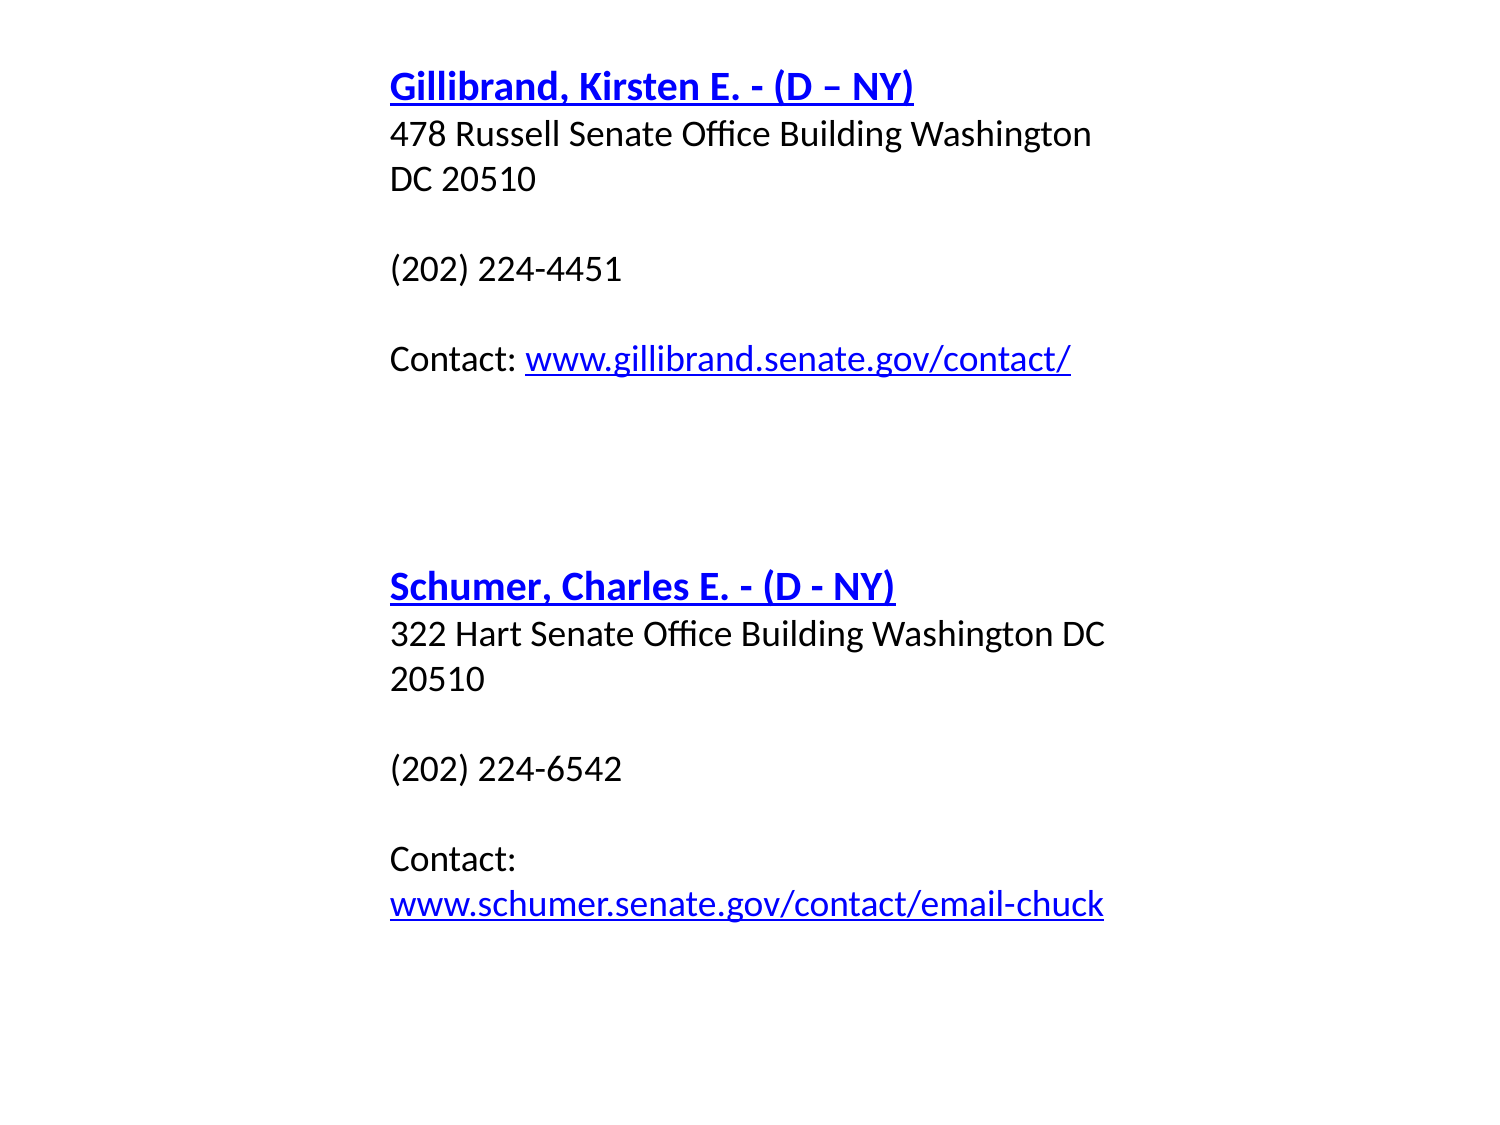

Gillibrand, Kirsten E. - (D – NY)
478 Russell Senate Office Building Washington DC 20510

(202) 224-4451

Contact: www.gillibrand.senate.gov/contact/

Schumer, Charles E. - (D - NY)
322 Hart Senate Office Building Washington DC 20510

(202) 224-6542

Contact: www.schumer.senate.gov/contact/email-chuck